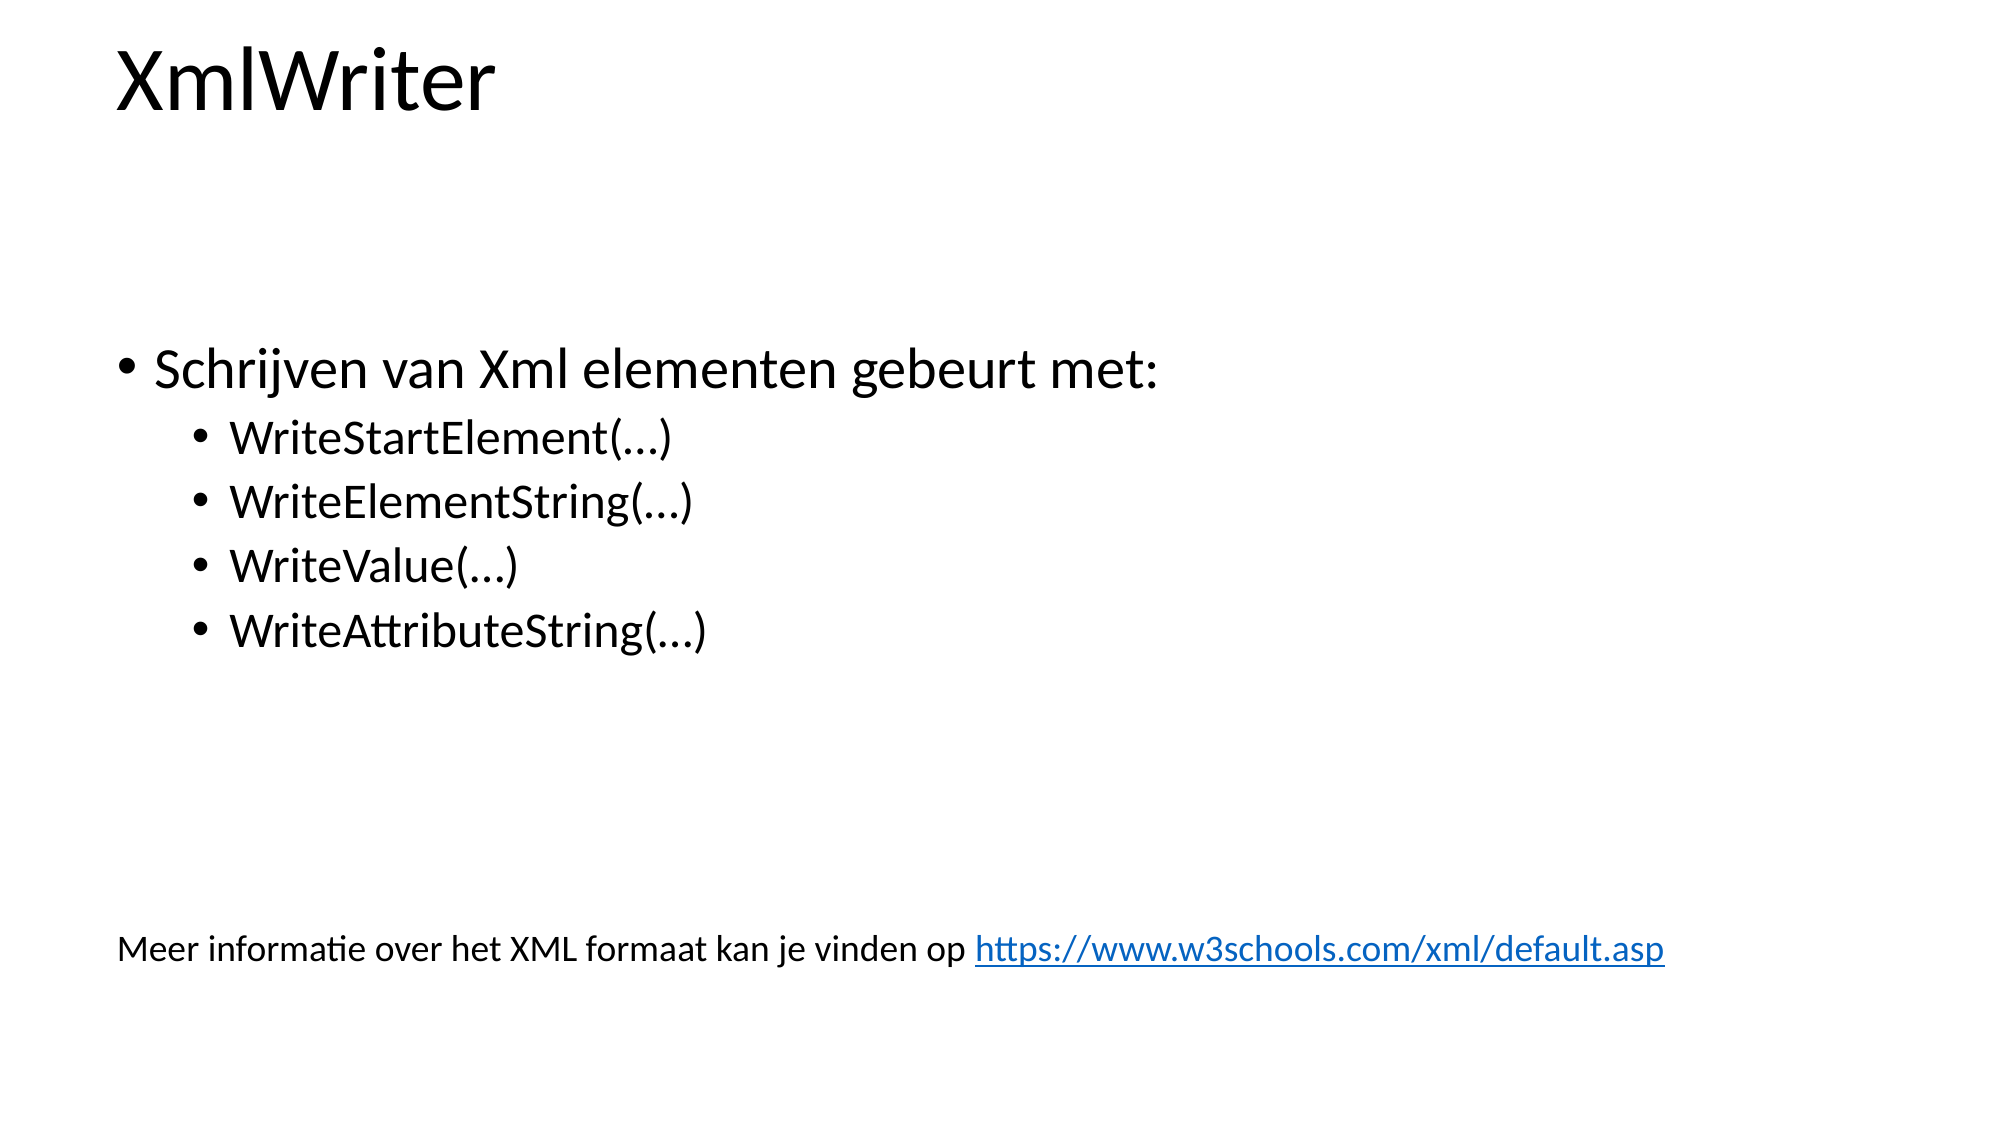

# XmlWriter
Schrijven van Xml elementen gebeurt met:
WriteStartElement(…)
WriteElementString(…)
WriteValue(…)
WriteAttributeString(…)

Meer informatie over het XML formaat kan je vinden op https://www.w3schools.com/xml/default.asp